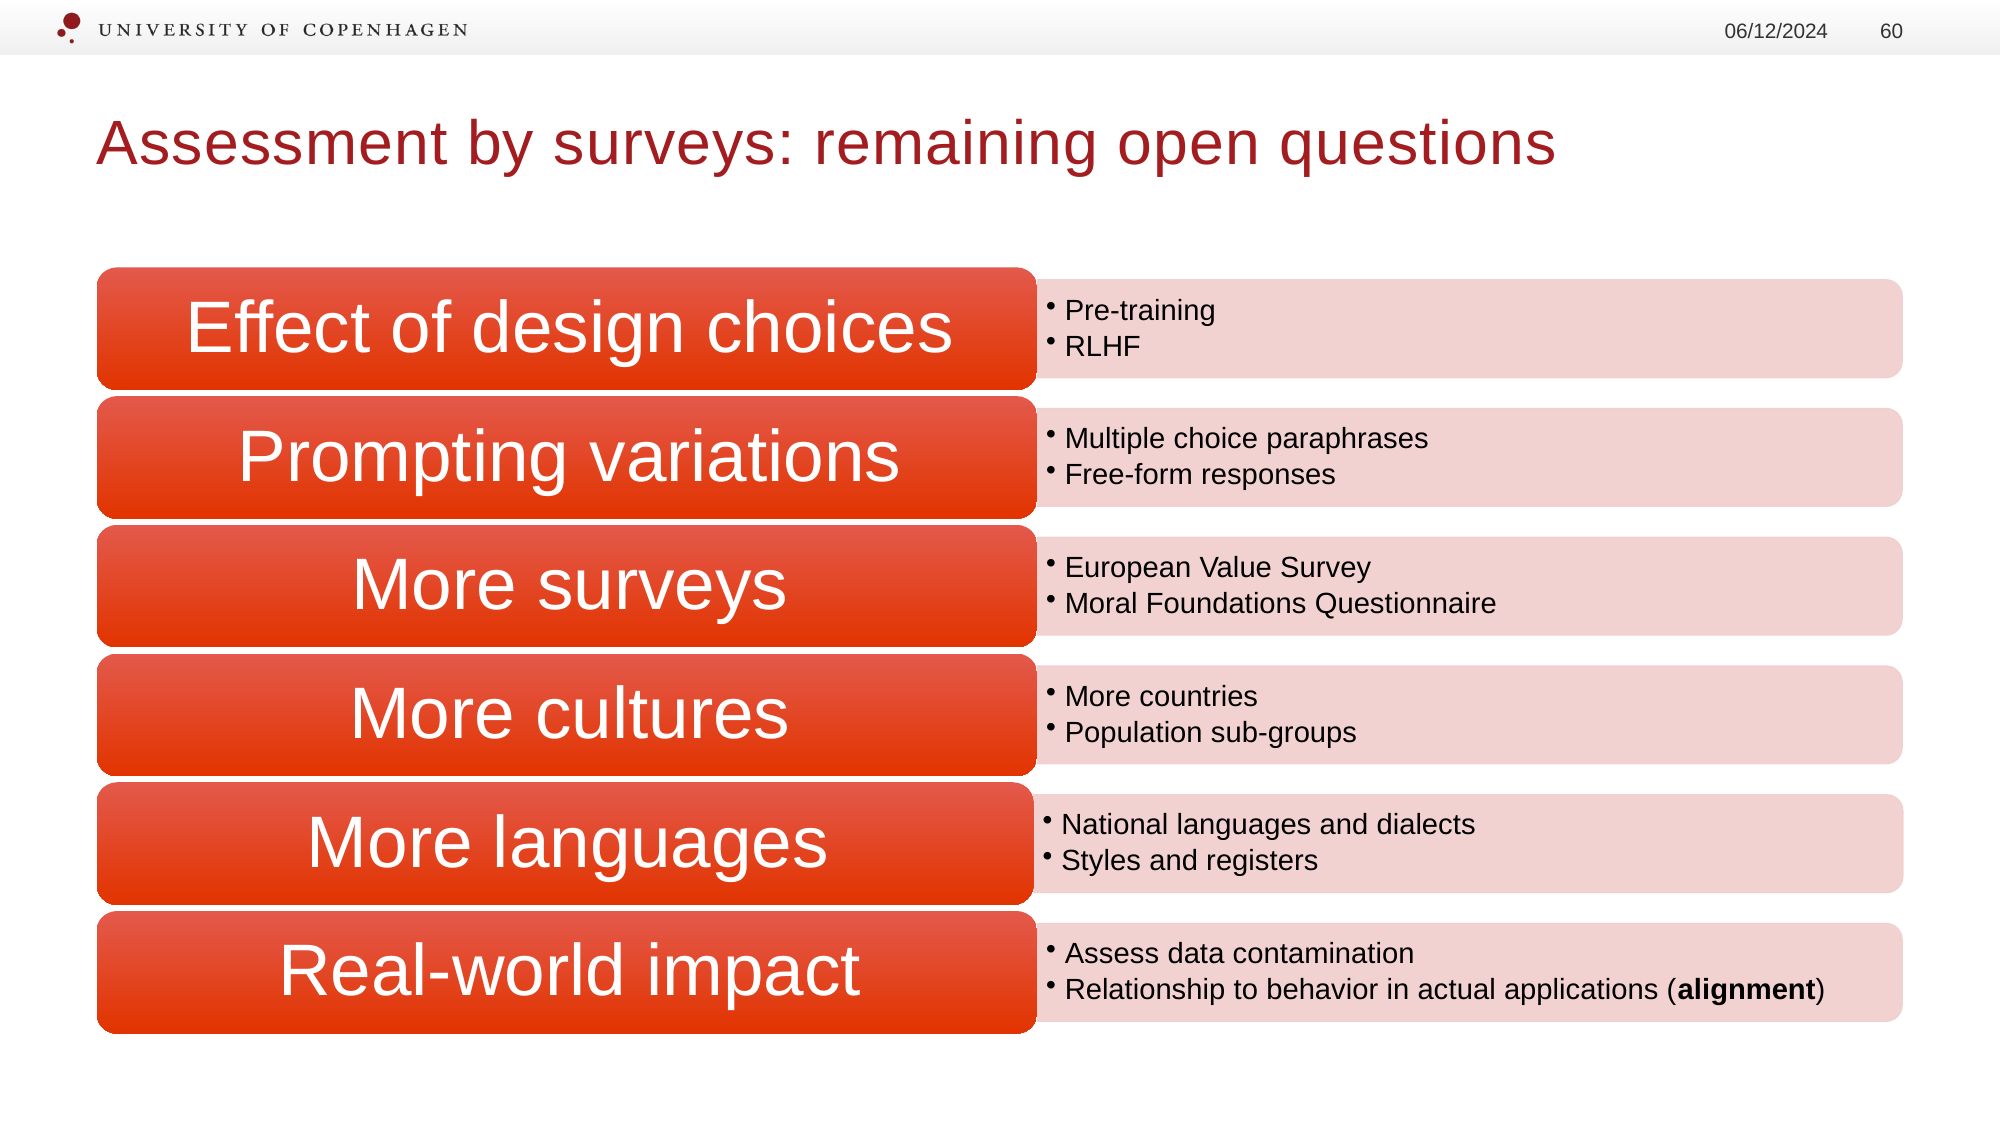

06/12/2024
60
# Assessment by surveys: remaining open questions
Pre-training
RLHF
Effect of design choices
Multiple choice paraphrases
Free-form responses
Prompting variations
European Value Survey
Moral Foundations Questionnaire
More surveys
More countries
Population sub-groups
More cultures
National languages and dialects
Styles and registers
More languages
Assess data contamination
Relationship to behavior in actual applications (alignment)
Real-world impact